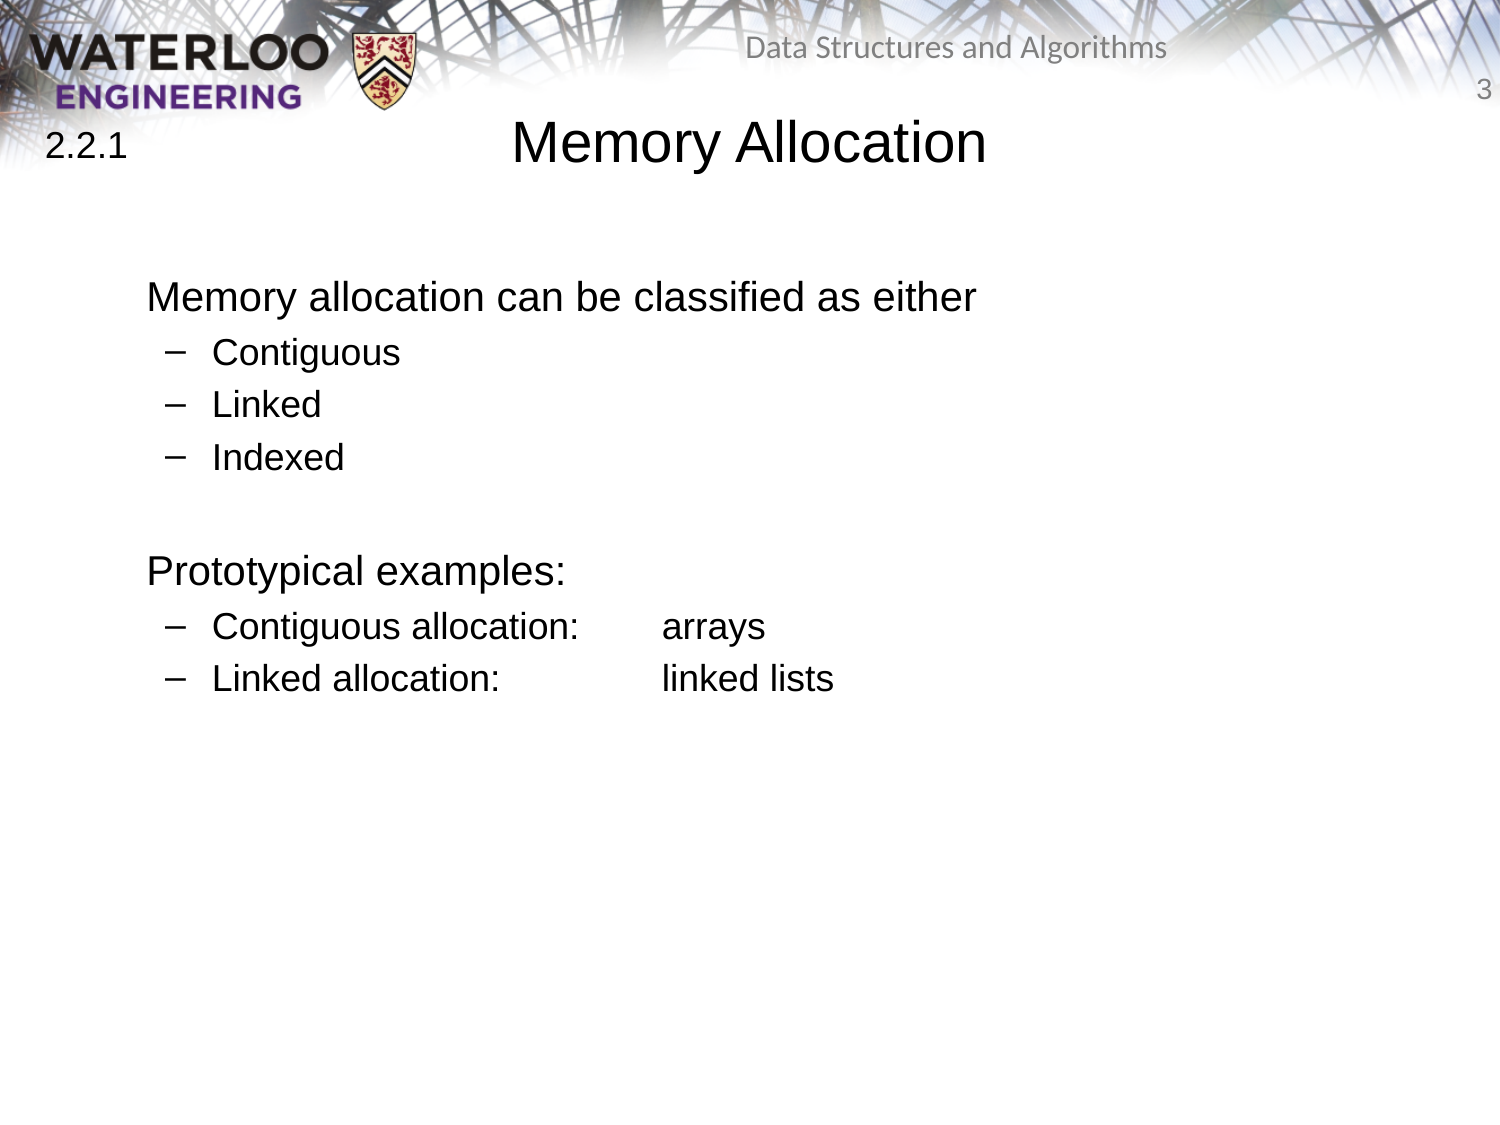

# Memory Allocation
2.2.1
	Memory allocation can be classified as either
Contiguous
Linked
Indexed

	Prototypical examples:
Contiguous allocation:	arrays
Linked allocation:		linked lists